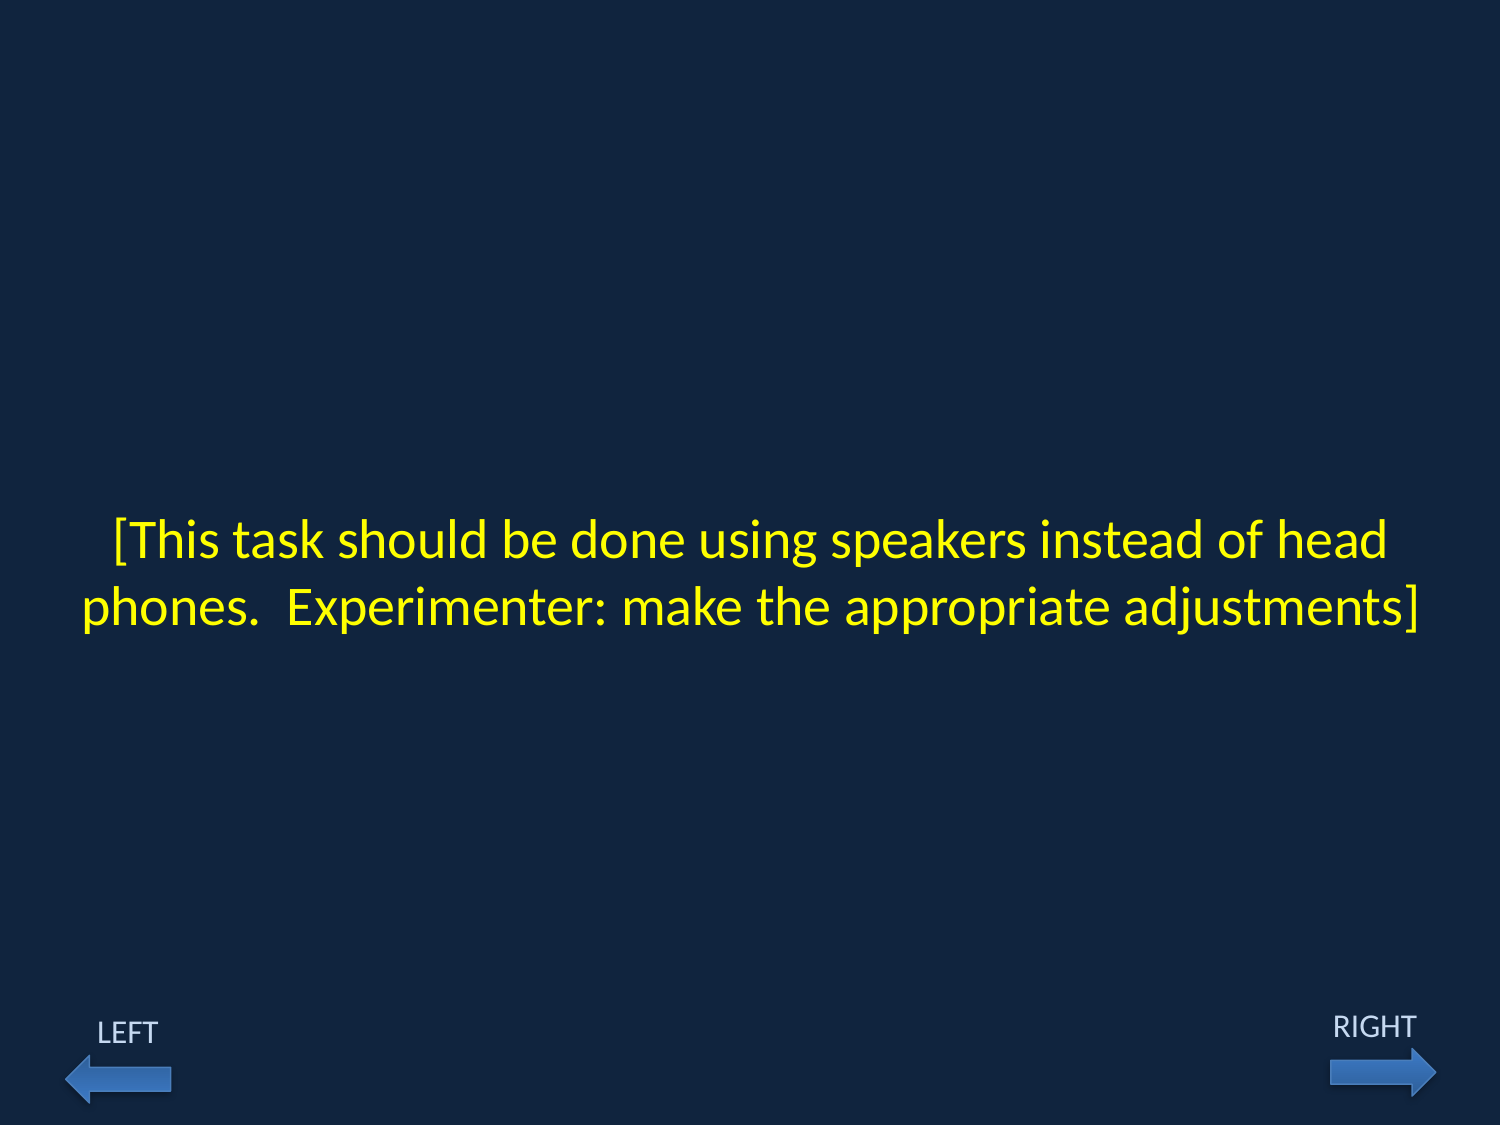

[This task should be done using speakers instead of head phones.  Experimenter: make the appropriate adjustments]

RIGHT
LEFT